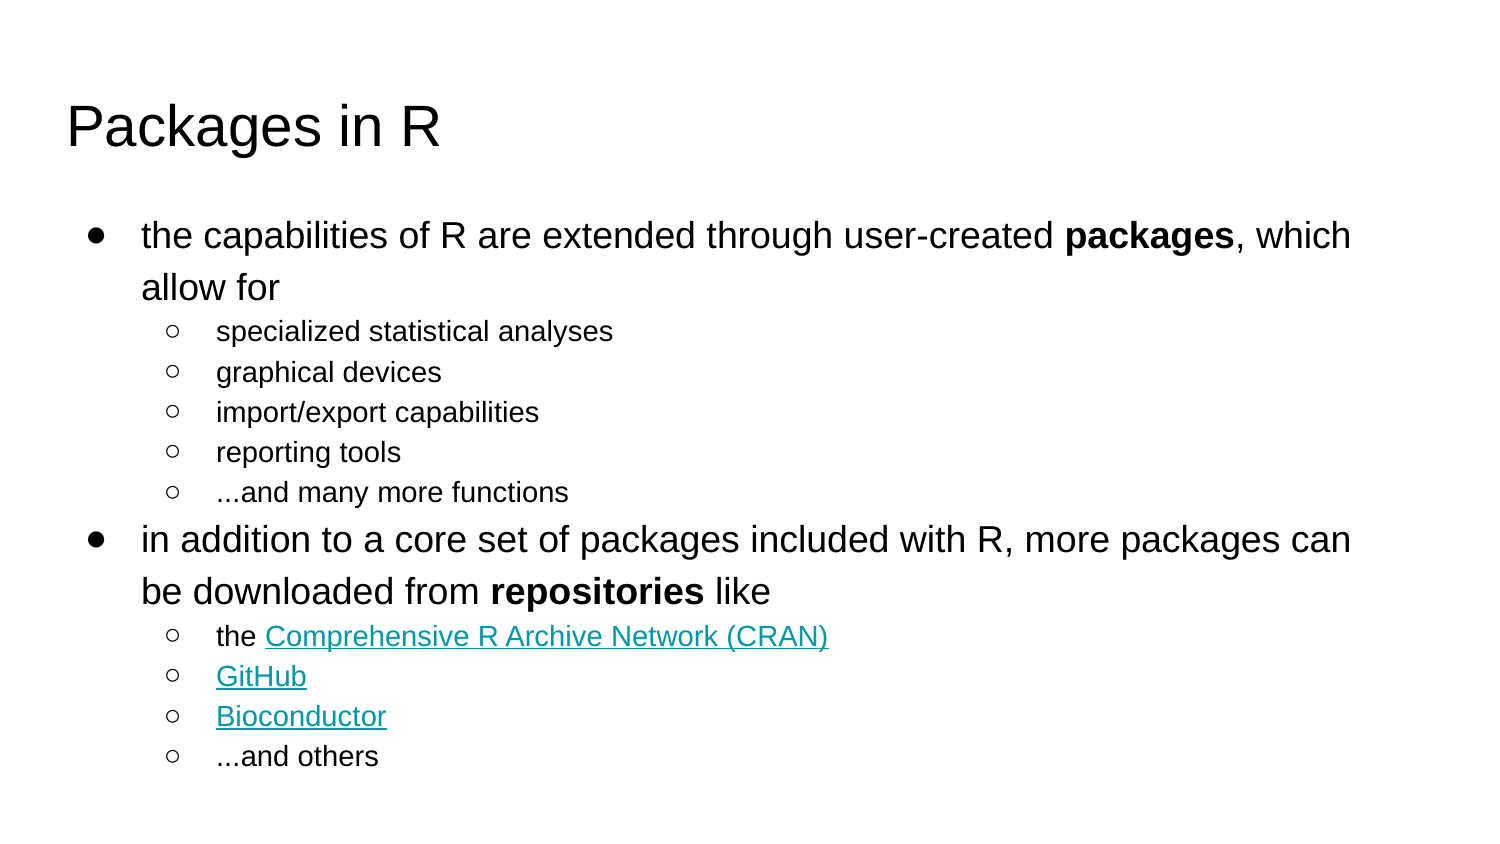

# Packages in R
the capabilities of R are extended through user-created packages, which allow for
specialized statistical analyses
graphical devices
import/export capabilities
reporting tools
...and many more functions
in addition to a core set of packages included with R, more packages can be downloaded from repositories like
the Comprehensive R Archive Network (CRAN)
GitHub
Bioconductor
...and others